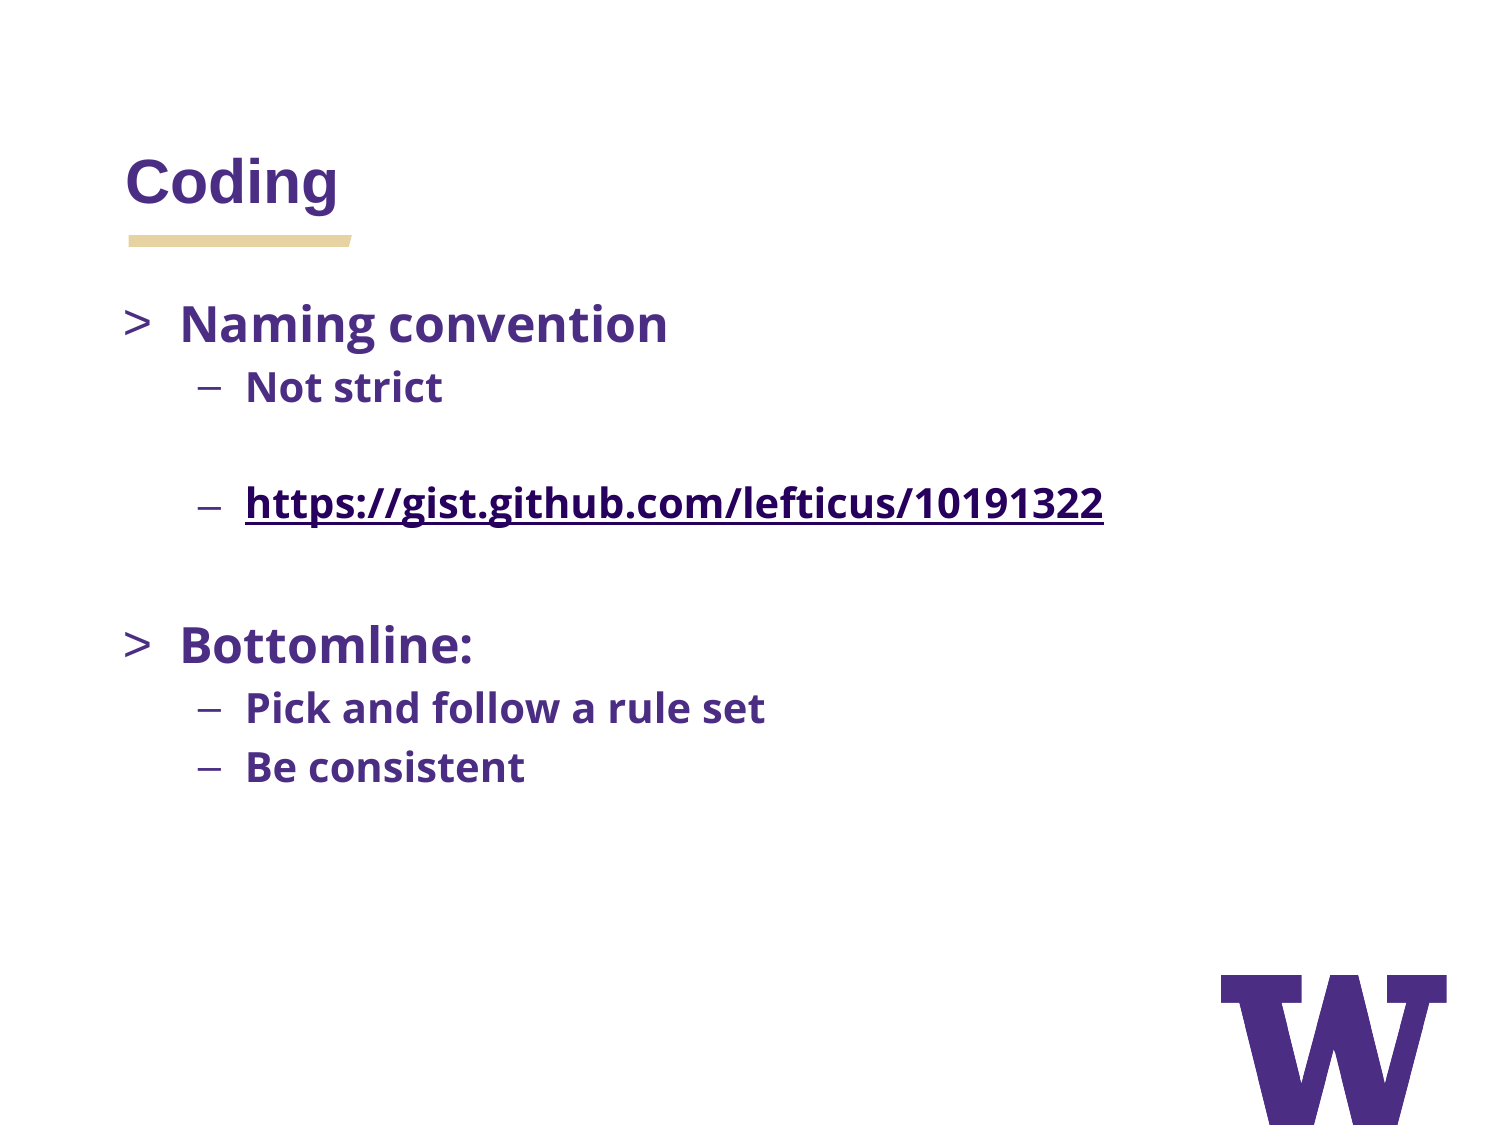

# Coding
Naming convention
Not strict

https://gist.github.com/lefticus/10191322

Bottomline:
Pick and follow a rule set
Be consistent